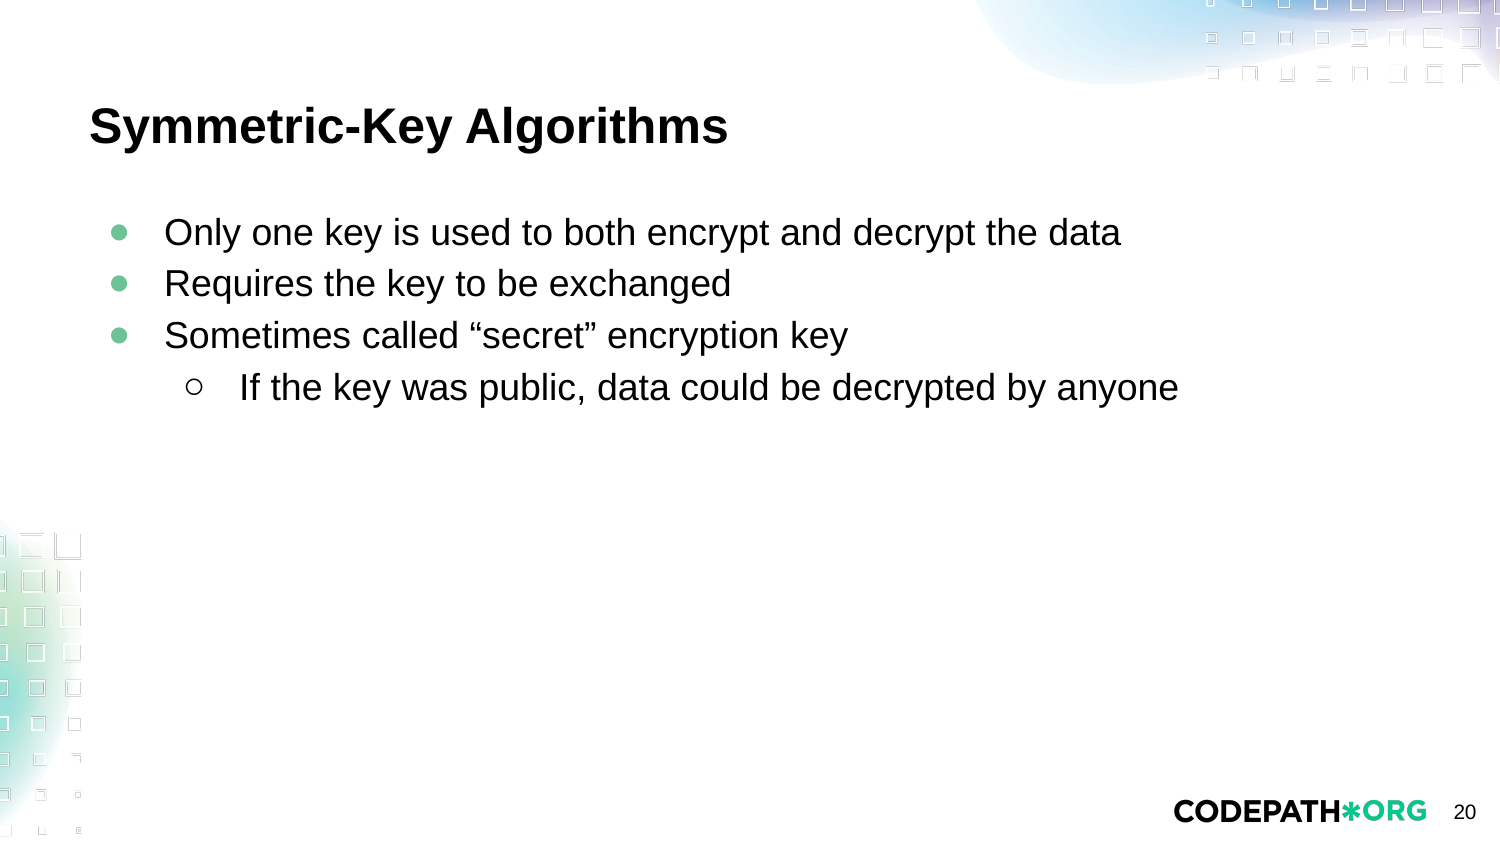

# Symmetric-Key Algorithms
Only one key is used to both encrypt and decrypt the data
Requires the key to be exchanged
Sometimes called “secret” encryption key
If the key was public, data could be decrypted by anyone
20